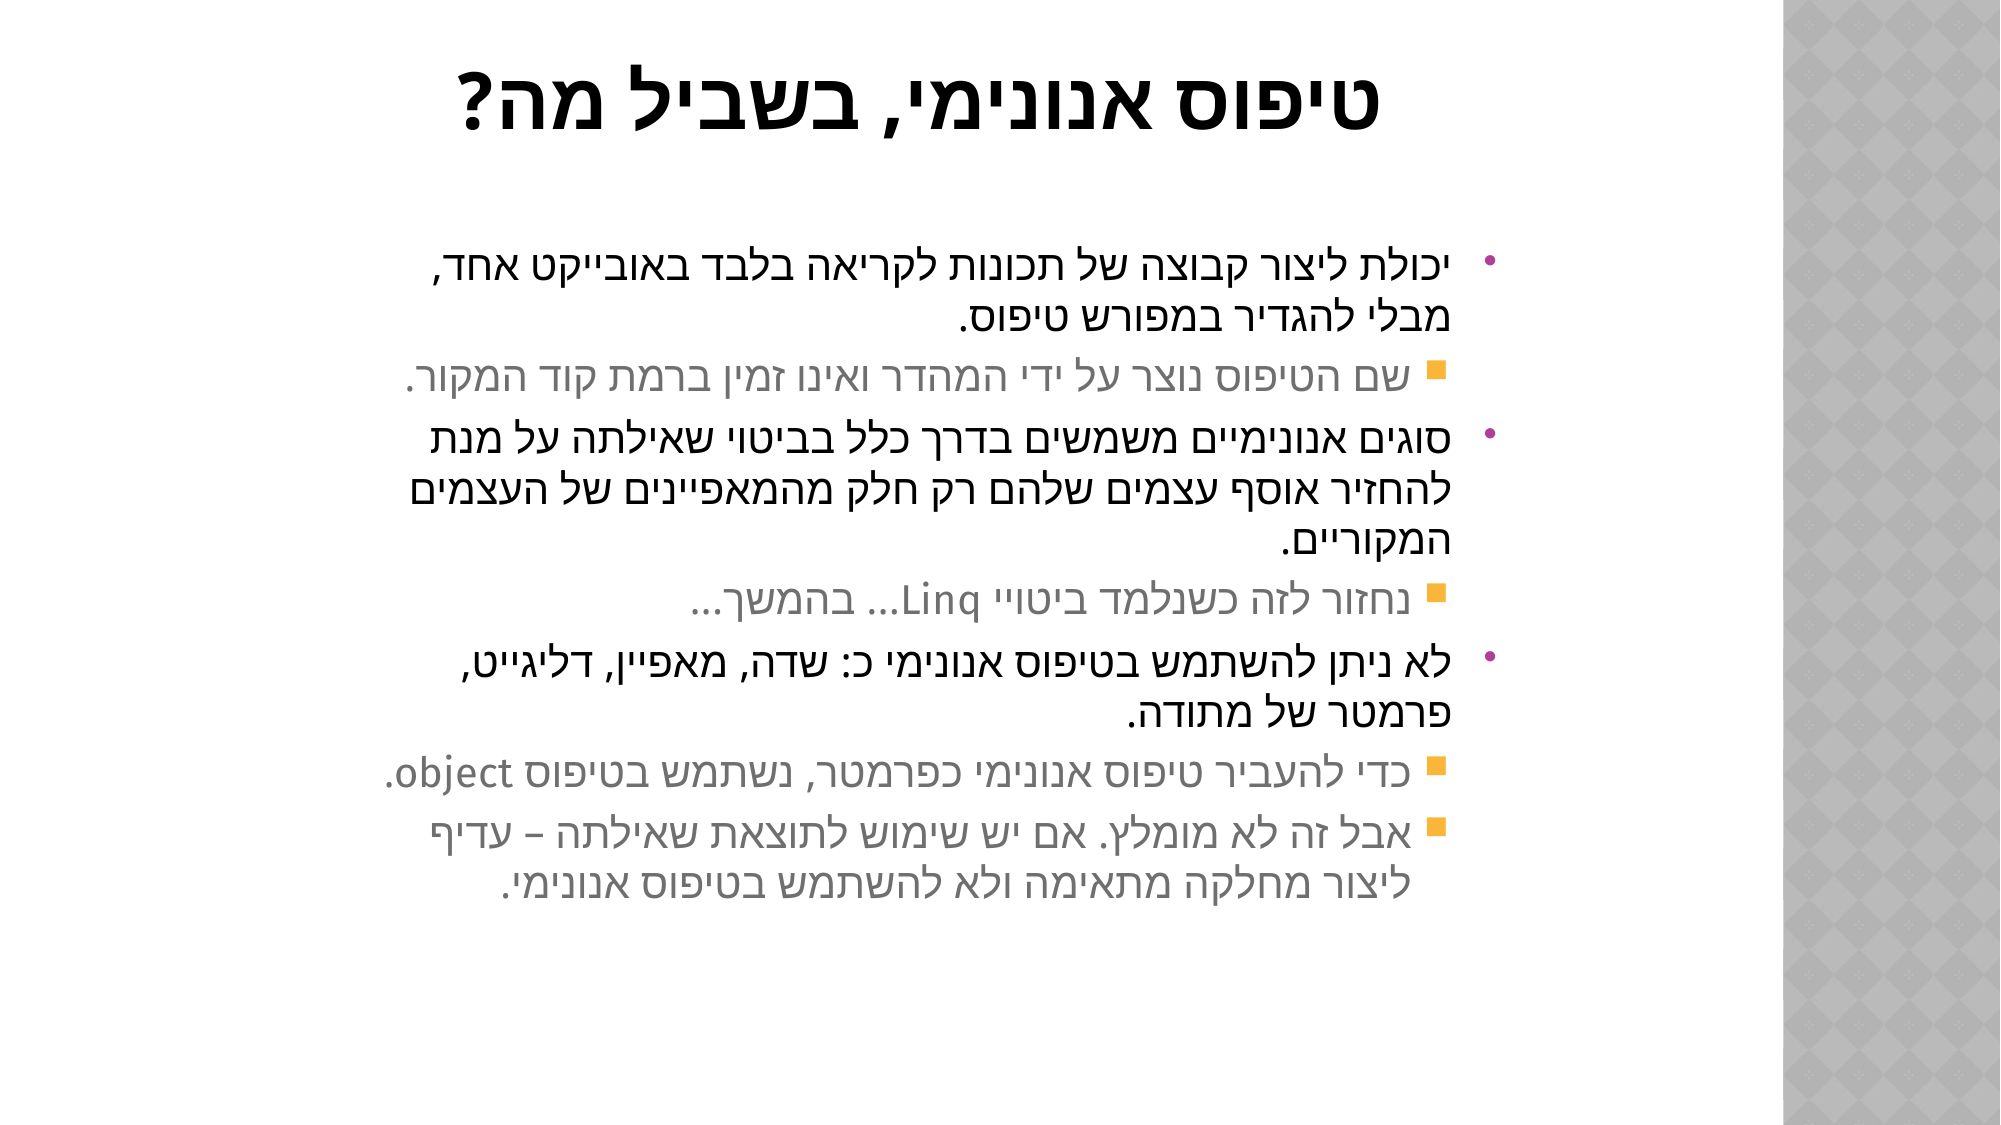

# טיפוס אנונימי, בשביל מה?
יכולת ליצור קבוצה של תכונות לקריאה בלבד באובייקט אחד, מבלי להגדיר במפורש טיפוס.
שם הטיפוס נוצר על ידי המהדר ואינו זמין ברמת קוד המקור.
סוגים אנונימיים משמשים בדרך כלל בביטוי שאילתה על מנת  להחזיר אוסף עצמים שלהם רק חלק מהמאפיינים של העצמים המקוריים.
נחזור לזה כשנלמד ביטויי Linq... בהמשך...
לא ניתן להשתמש בטיפוס אנונימי כ: שדה, מאפיין, דליגייט, פרמטר של מתודה.
כדי להעביר טיפוס אנונימי כפרמטר, נשתמש בטיפוס object.
אבל זה לא מומלץ. אם יש שימוש לתוצאת שאילתה – עדיף ליצור מחלקה מתאימה ולא להשתמש בטיפוס אנונימי.